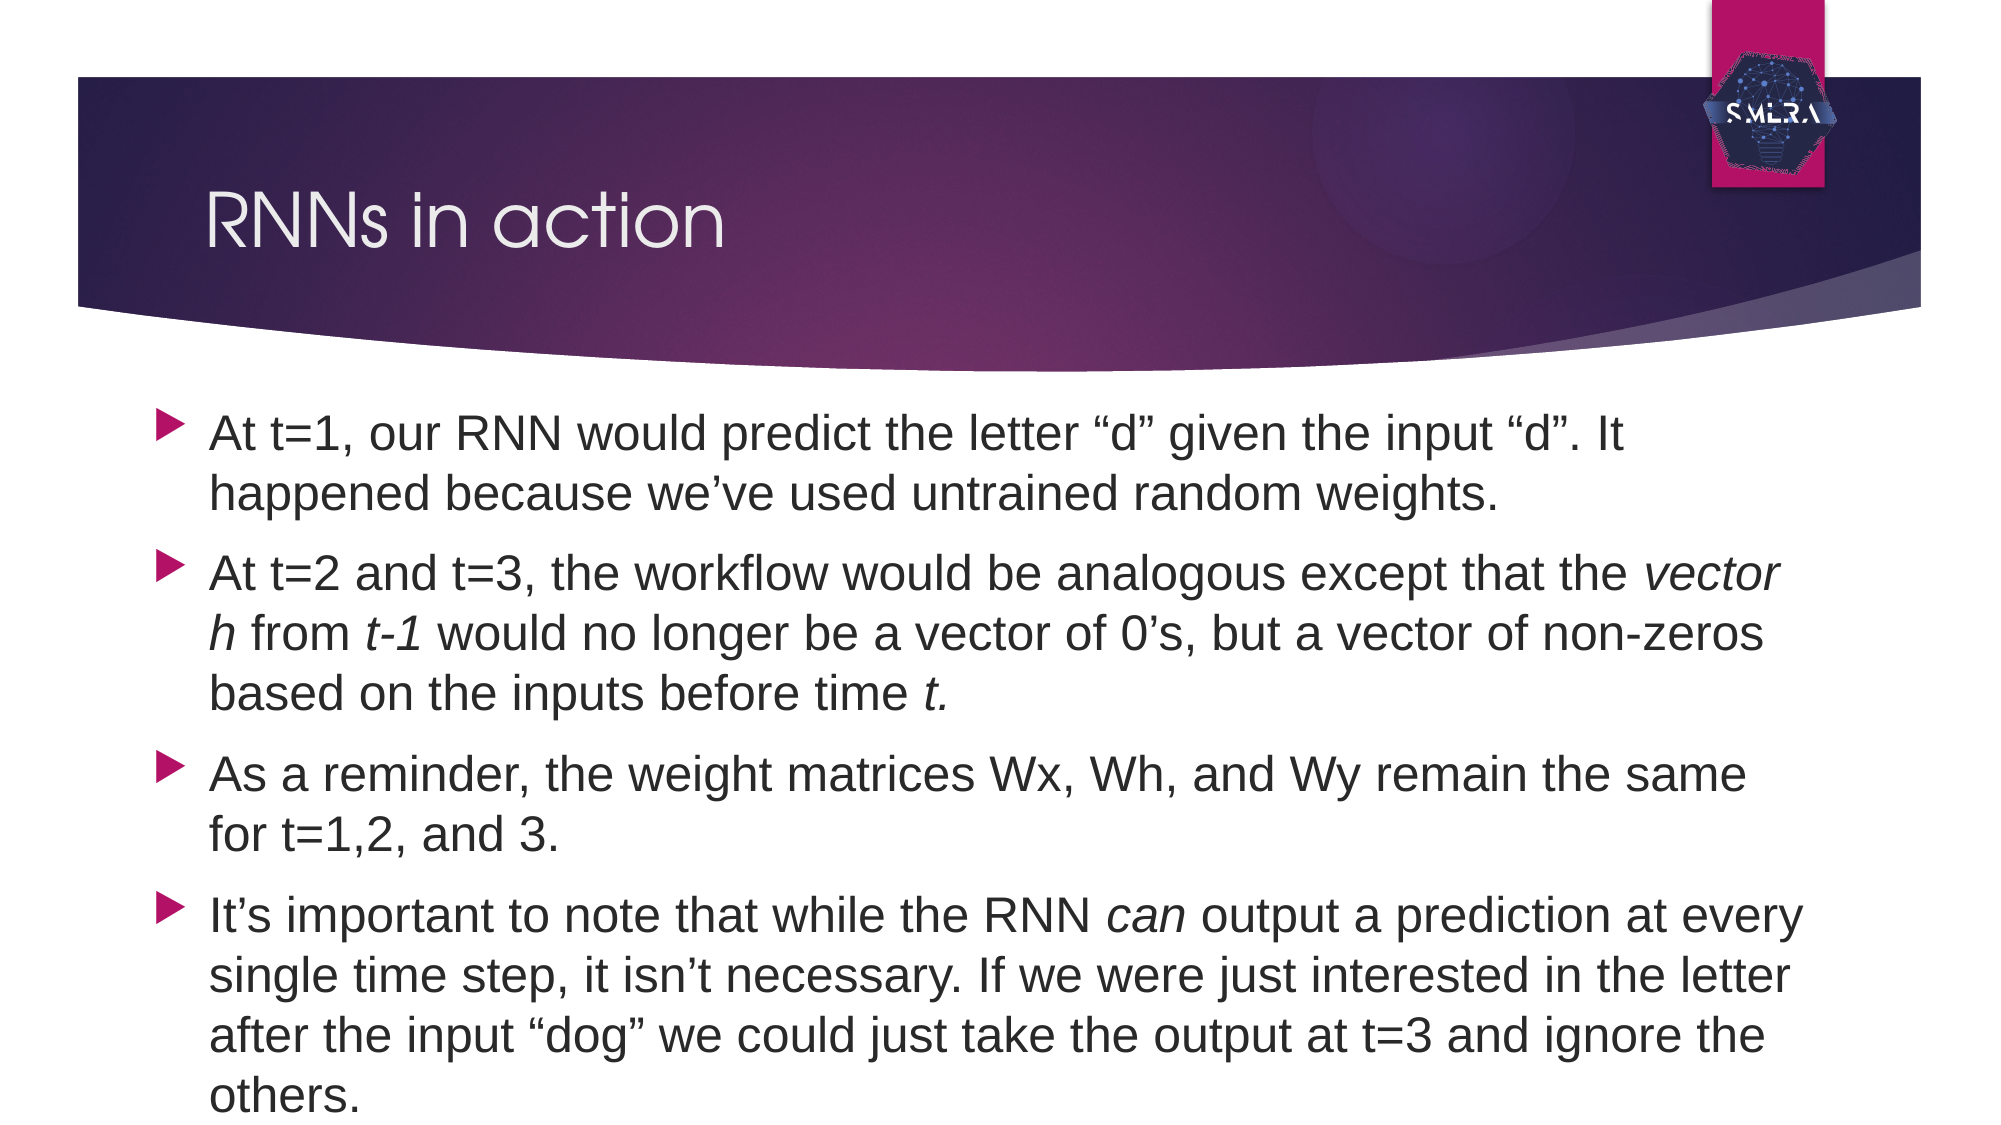

# RNNs in action
At t=1, our RNN would predict the letter “d” given the input “d”. It happened because we’ve used untrained random weights.
At t=2 and t=3, the workflow would be analogous except that the vector h from t-1 would no longer be a vector of 0’s, but a vector of non-zeros based on the inputs before time t.
As a reminder, the weight matrices Wx, Wh, and Wy remain the same for t=1,2, and 3.
It’s important to note that while the RNN can output a prediction at every single time step, it isn’t necessary. If we were just interested in the letter after the input “dog” we could just take the output at t=3 and ignore the others.